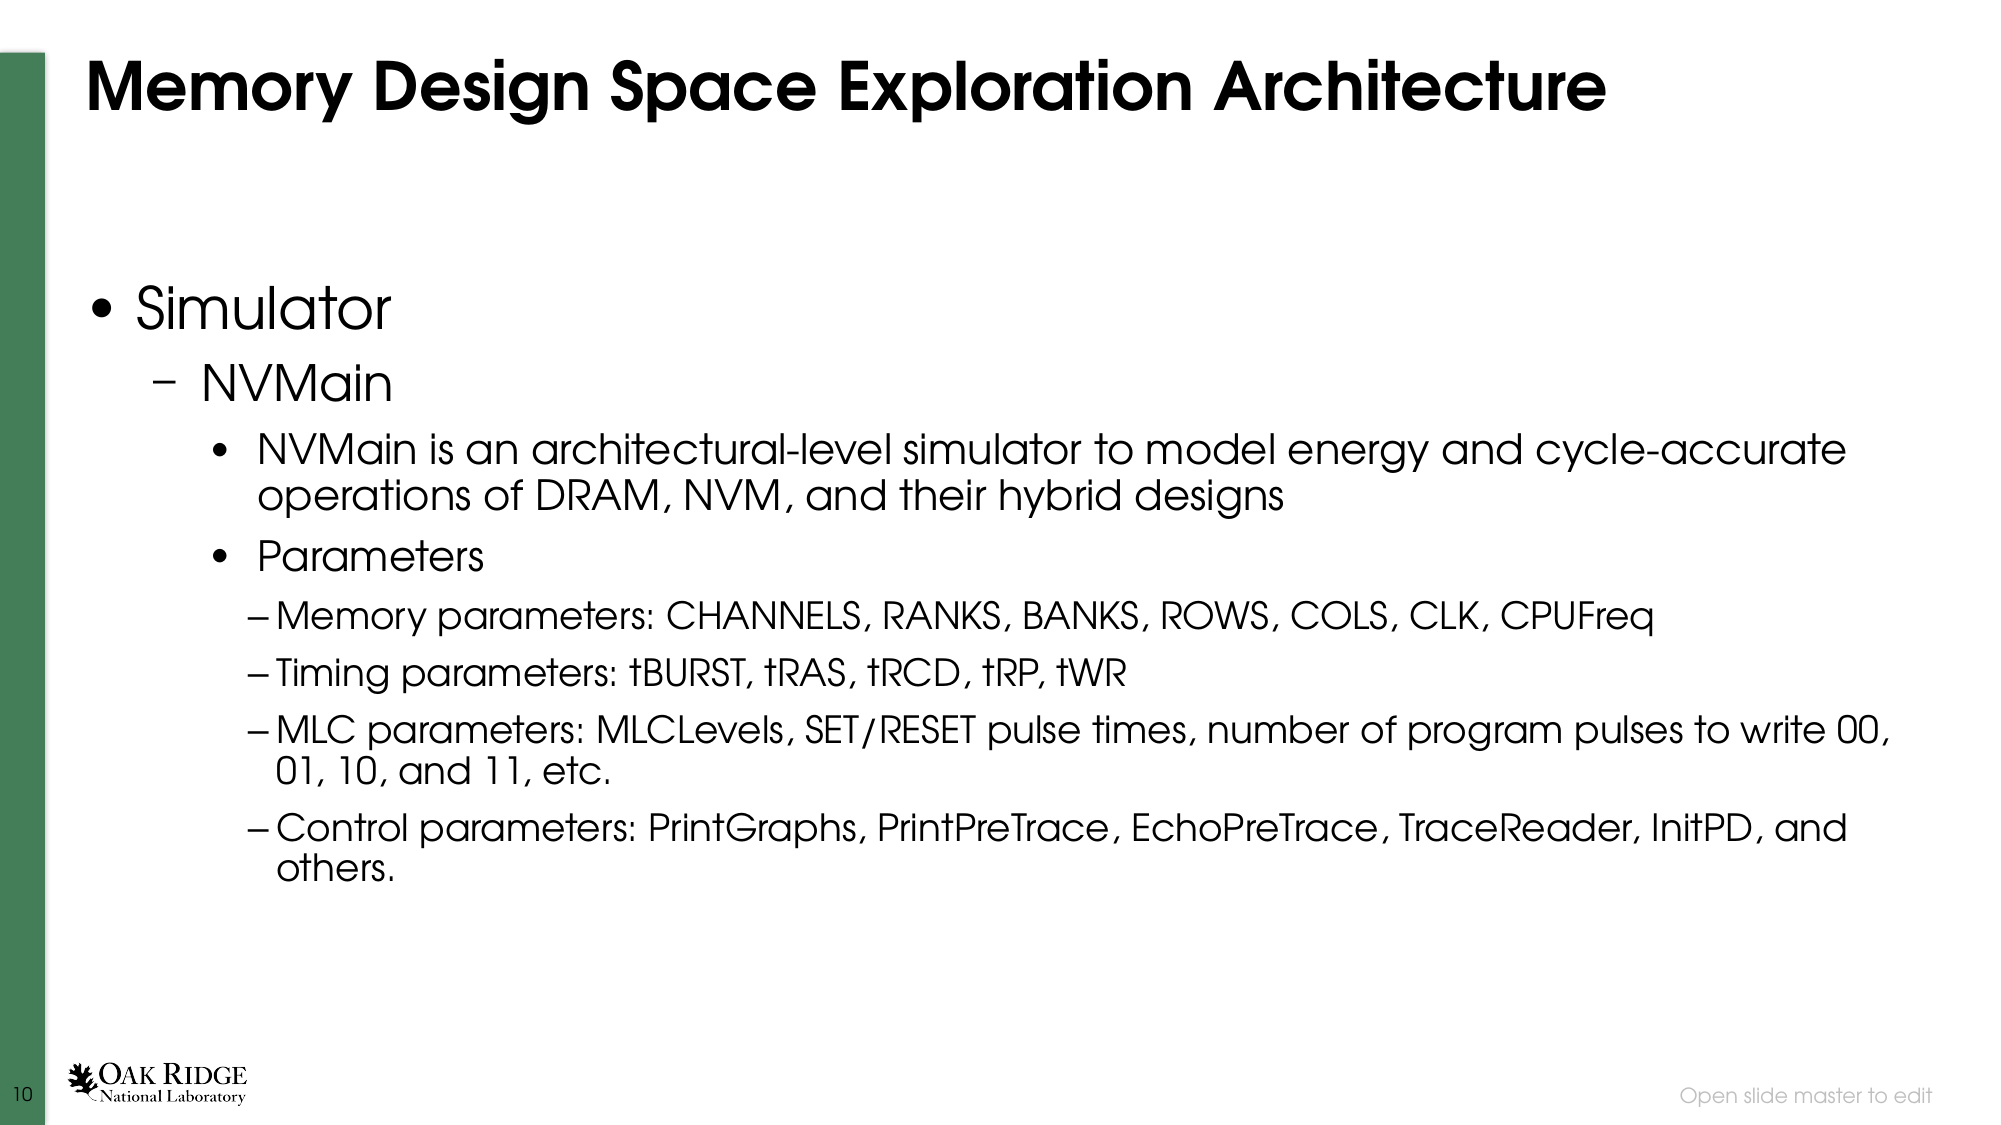

# Memory Design Space Exploration Architecture
Simulator
NVMain
NVMain is an architectural-level simulator to model energy and cycle-accurate operations of DRAM, NVM, and their hybrid designs
Parameters
Memory parameters: CHANNELS, RANKS, BANKS, ROWS, COLS, CLK, CPUFreq
Timing parameters: tBURST, tRAS, tRCD, tRP, tWR
MLC parameters: MLCLevels​, SET/RESET pulse times​, number of program pulses to write 00, 01, 10, and 11, etc.
Control parameters: PrintGraphs, PrintPreTrace, EchoPreTrace, TraceReader, InitPD, and others.